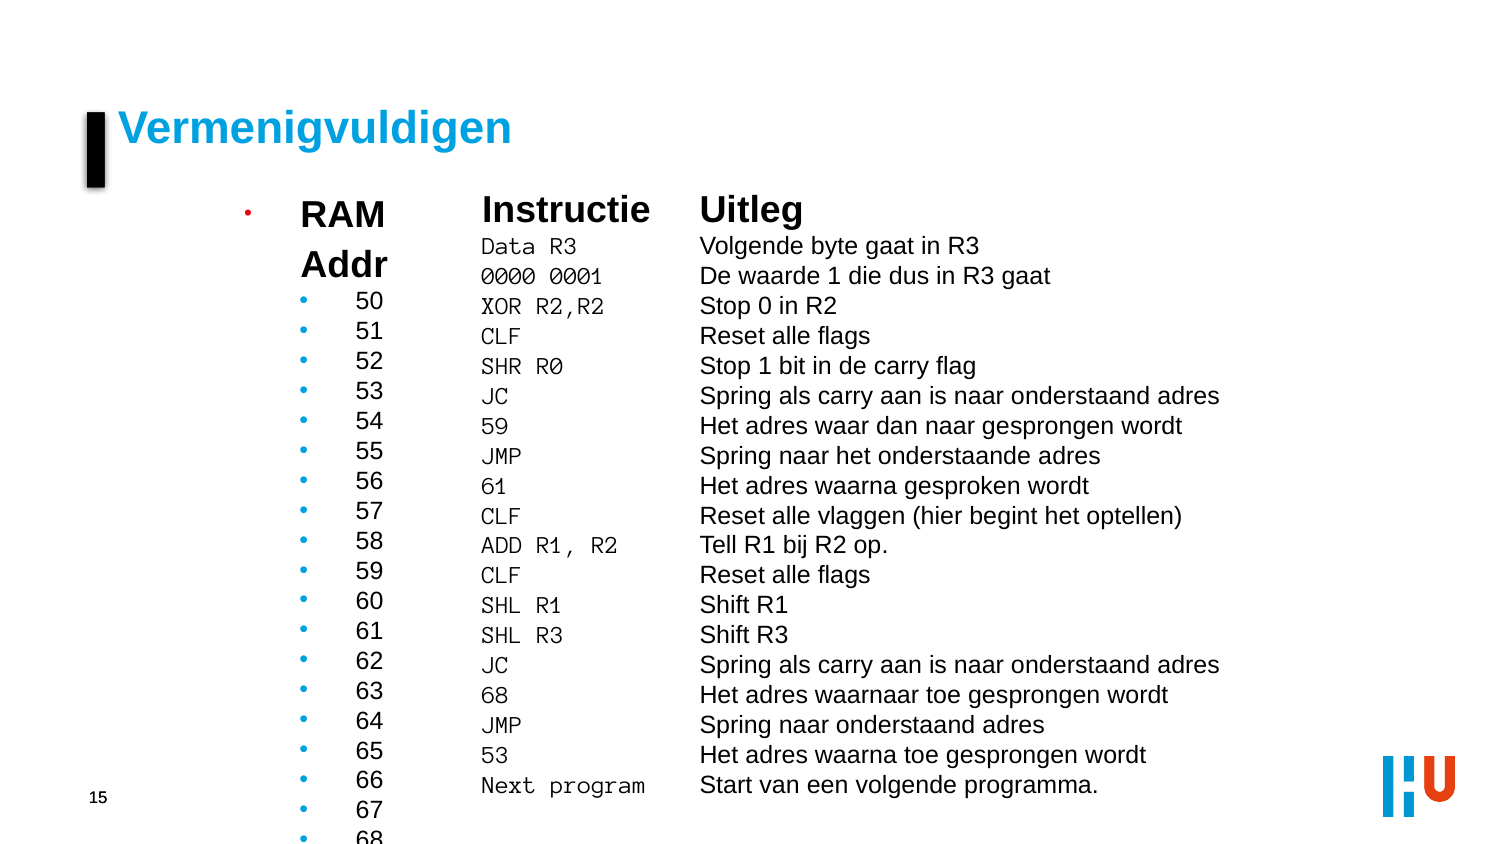

Vermenigvuldigen
Instructie
Data R3
0000 0001
XOR R2,R2
CLF
SHR R0
JC
59
JMP
61
CLF
ADD R1, R2
CLF
SHL R1
SHL R3
JC
68
JMP
53
Next program
RAM Addr
50
51
52
53
54
55
56
57
58
59
60
61
62
63
64
65
66
67
68
Uitleg
Volgende byte gaat in R3
De waarde 1 die dus in R3 gaat
Stop 0 in R2
Reset alle flags
Stop 1 bit in de carry flag
Spring als carry aan is naar onderstaand adres
Het adres waar dan naar gesprongen wordt
Spring naar het onderstaande adres
Het adres waarna gesproken wordt
Reset alle vlaggen (hier begint het optellen)
Tell R1 bij R2 op.
Reset alle flags
Shift R1
Shift R3
Spring als carry aan is naar onderstaand adres
Het adres waarnaar toe gesprongen wordt
Spring naar onderstaand adres
Het adres waarna toe gesprongen wordt
Start van een volgende programma.